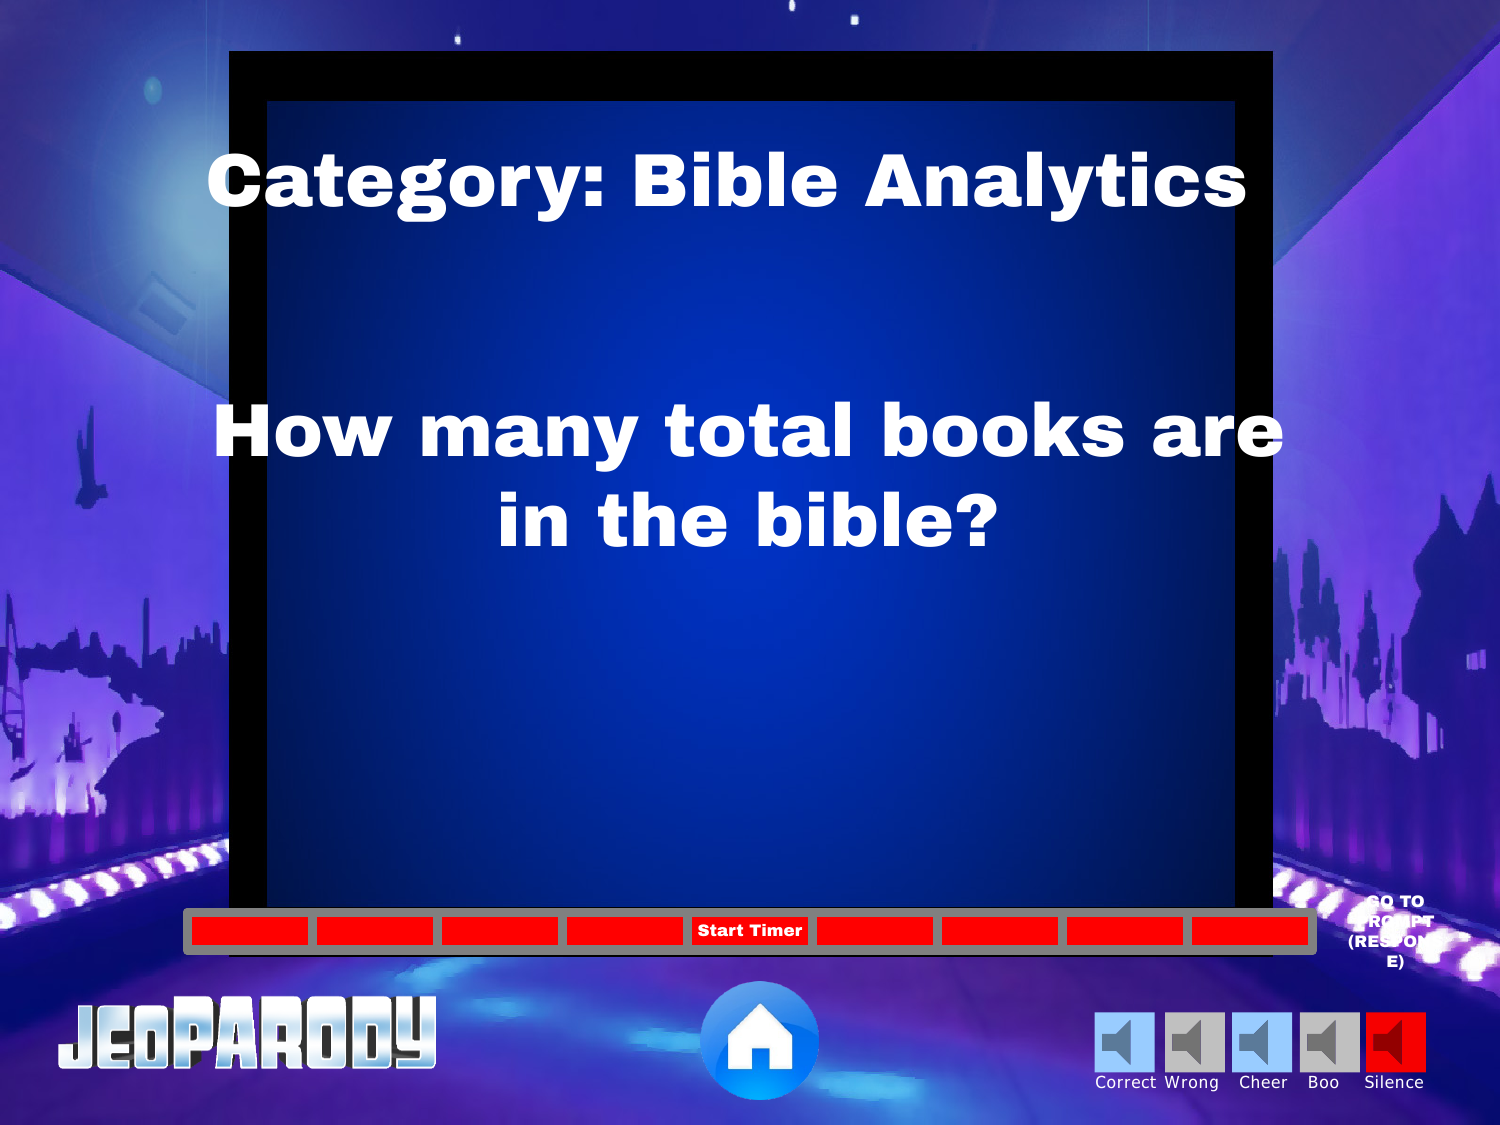

Category: Bible Analytics

How many total books are in the bible?

GO TO
PROMPT
(RESPONSE)
Start Timer